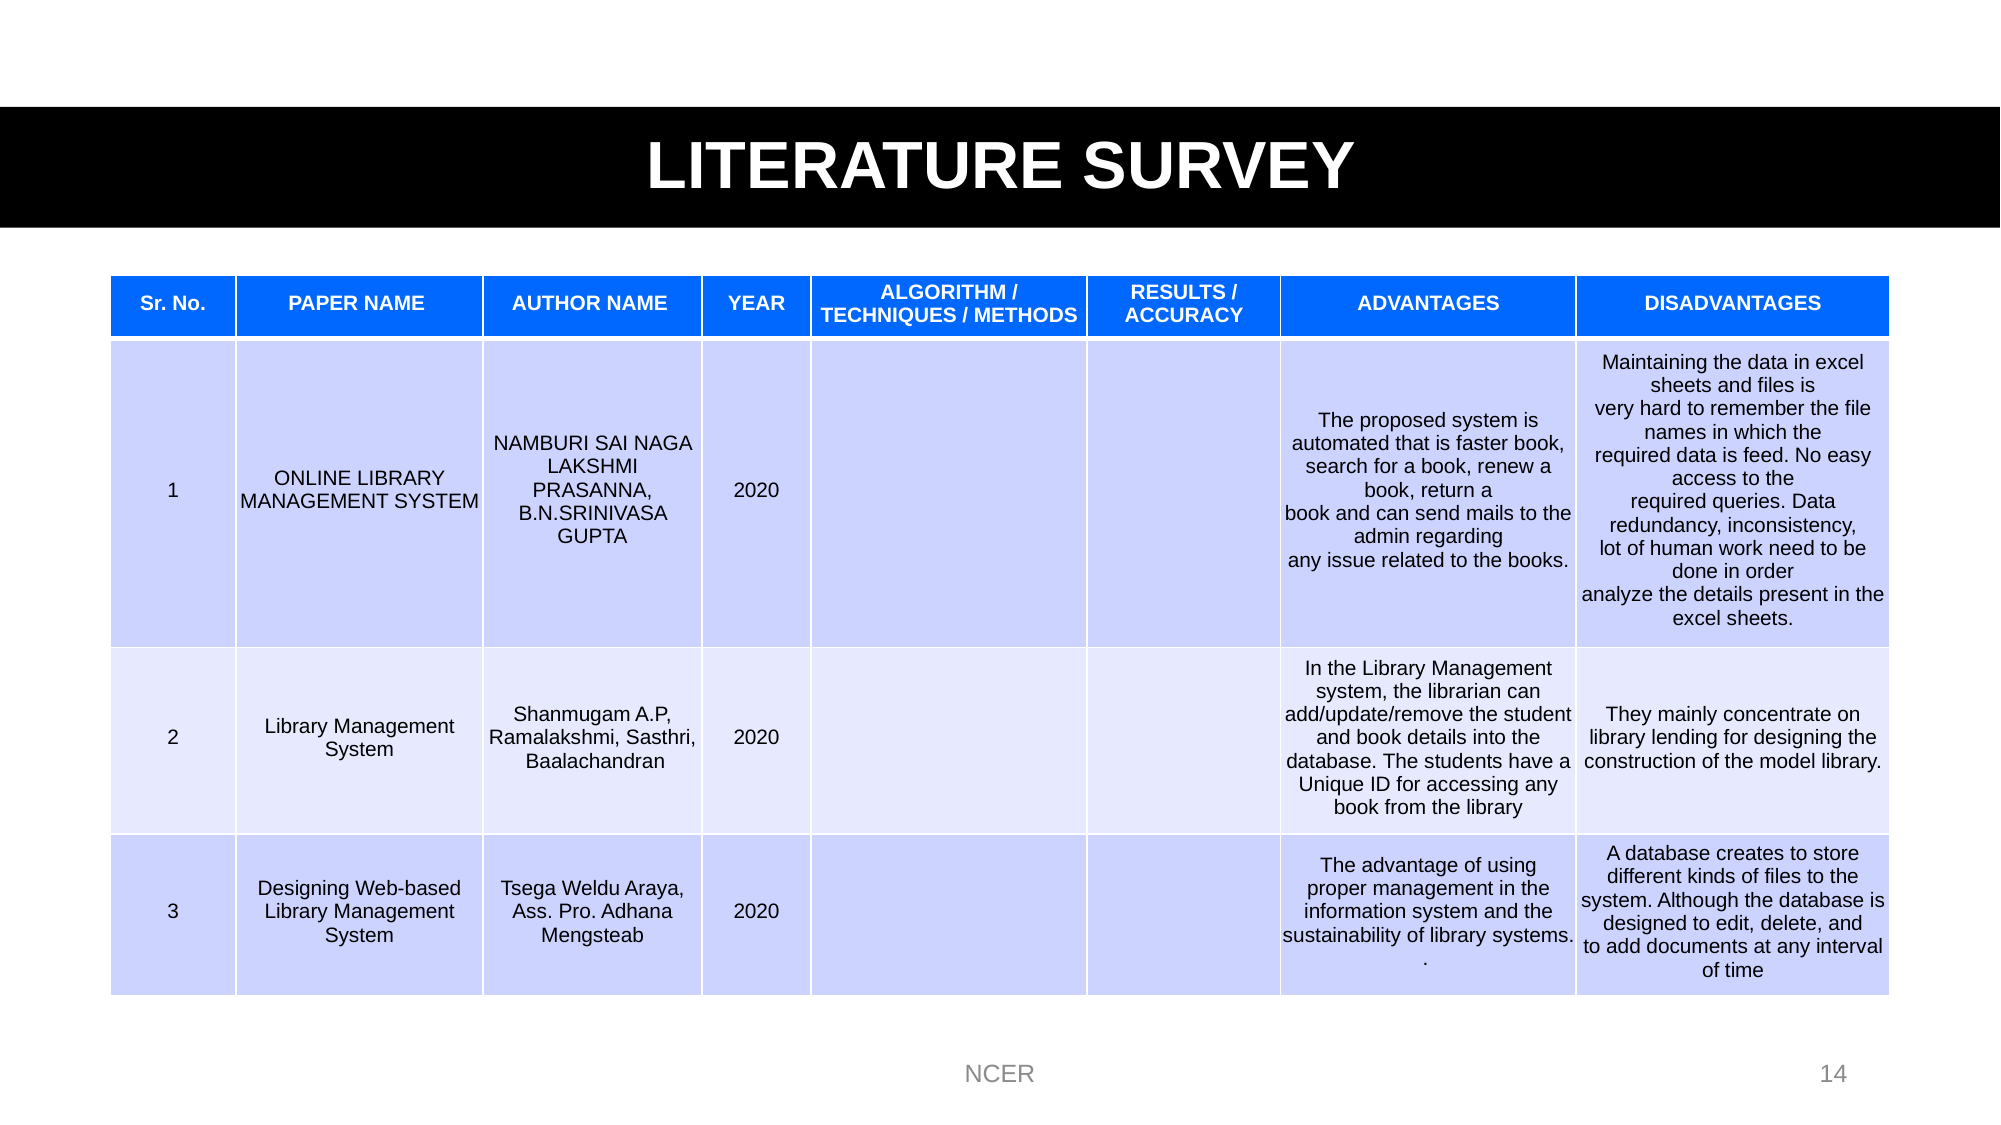

# LITERATURE SURVEY

| Sr. No. | PAPER NAME | AUTHOR NAME | YEAR | ALGORITHM / TECHNIQUES / METHODS | RESULTS / ACCURACY | ADVANTAGES | DISADVANTAGES |
| --- | --- | --- | --- | --- | --- | --- | --- |
| 1 | ONLINE LIBRARY MANAGEMENT SYSTEM | NAMBURI SAI NAGA LAKSHMI PRASANNA, B.N.SRINIVASA GUPTA | 2020 |  |  | The proposed system is automated that is faster book, search for a book, renew a book, return a book and can send mails to the admin regarding any issue related to the books. | Maintaining the data in excel sheets and files is very hard to remember the file names in which the required data is feed. No easy access to the required queries. Data redundancy, inconsistency, lot of human work need to be done in order analyze the details present in the excel sheets. |
| 2 | Library Management System | Shanmugam A.P, Ramalakshmi, Sasthri,  Baalachandran | 2020 |  |  | In the Library Management system, the librarian can add/update/remove the student and book details into the database. The students have a Unique ID for accessing any book from the library | They mainly concentrate on library lending for designing the construction of the model library. |
| 3 | Designing Web-based Library Management System | Tsega Weldu Araya, Ass. Pro. Adhana Mengsteab | 2020 |  |  | The advantage of using proper management in the information system and the sustainability of library systems. . | A database creates to store different kinds of files to the system. Although the database is designed to edit, delete, and to add documents at any interval of time |
NCER
14